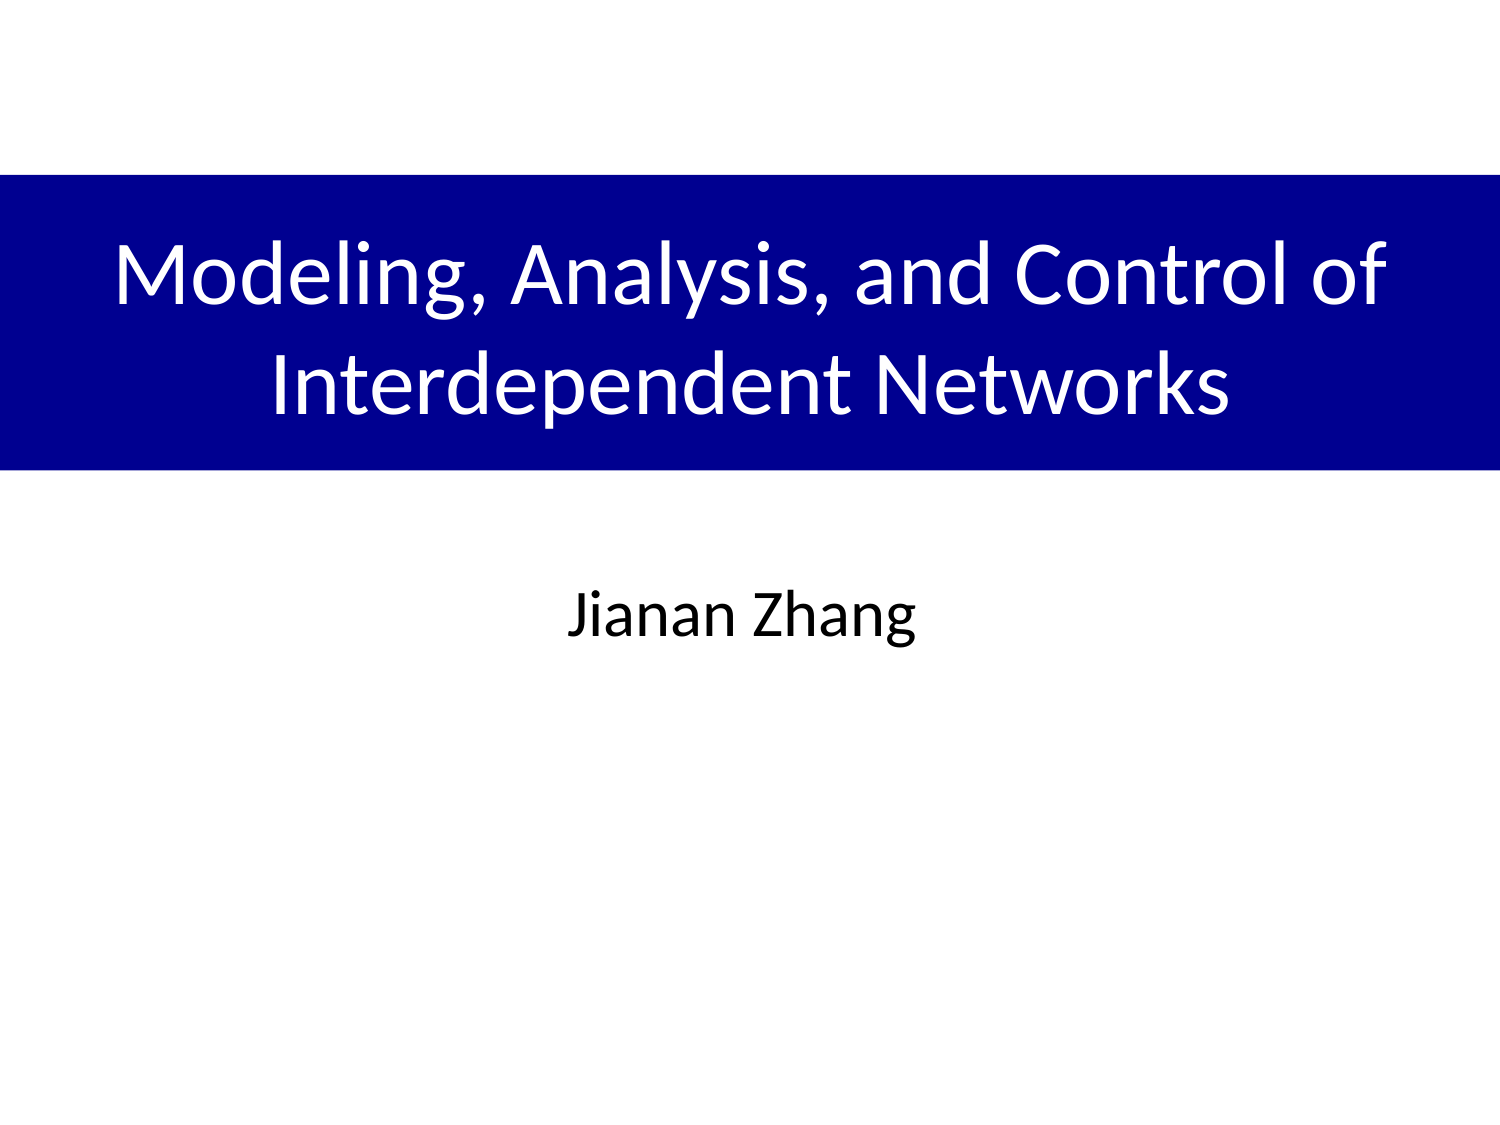

Modeling, Analysis, and Control of Interdependent Networks
Jianan Zhang